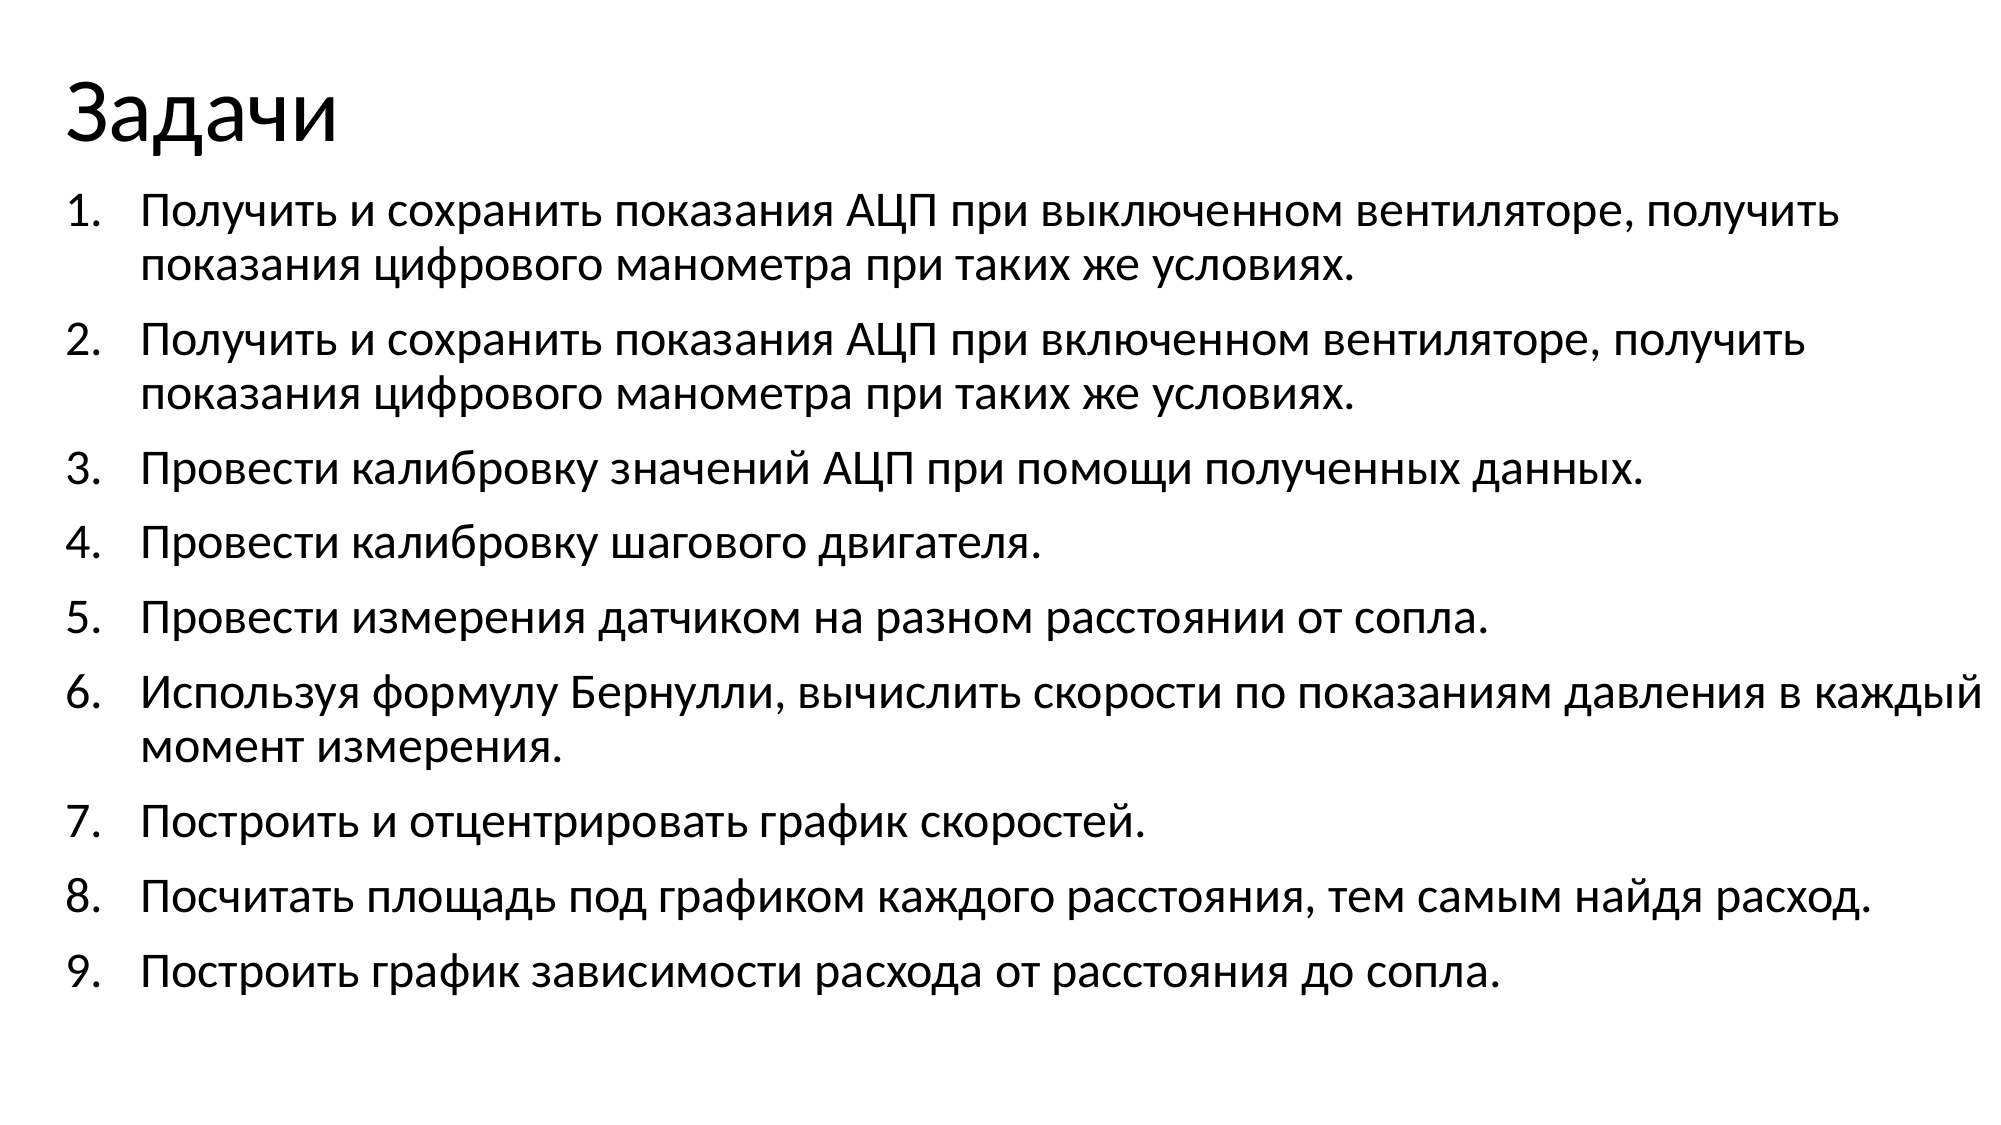

# Задачи
Получить и сохранить показания АЦП при выключенном вентиляторе, получить показания цифрового манометра при таких же условиях.
Получить и сохранить показания АЦП при включенном вентиляторе, получить показания цифрового манометра при таких же условиях.
Провести калибровку значений АЦП при помощи полученных данных.
Провести калибровку шагового двигателя.
Провести измерения датчиком на разном расстоянии от сопла.
Используя формулу Бернулли, вычислить скорости по показаниям давления в каждый момент измерения.
Построить и отцентрировать график скоростей.
Посчитать площадь под графиком каждого расстояния, тем самым найдя расход.
Построить график зависимости расхода от расстояния до сопла.